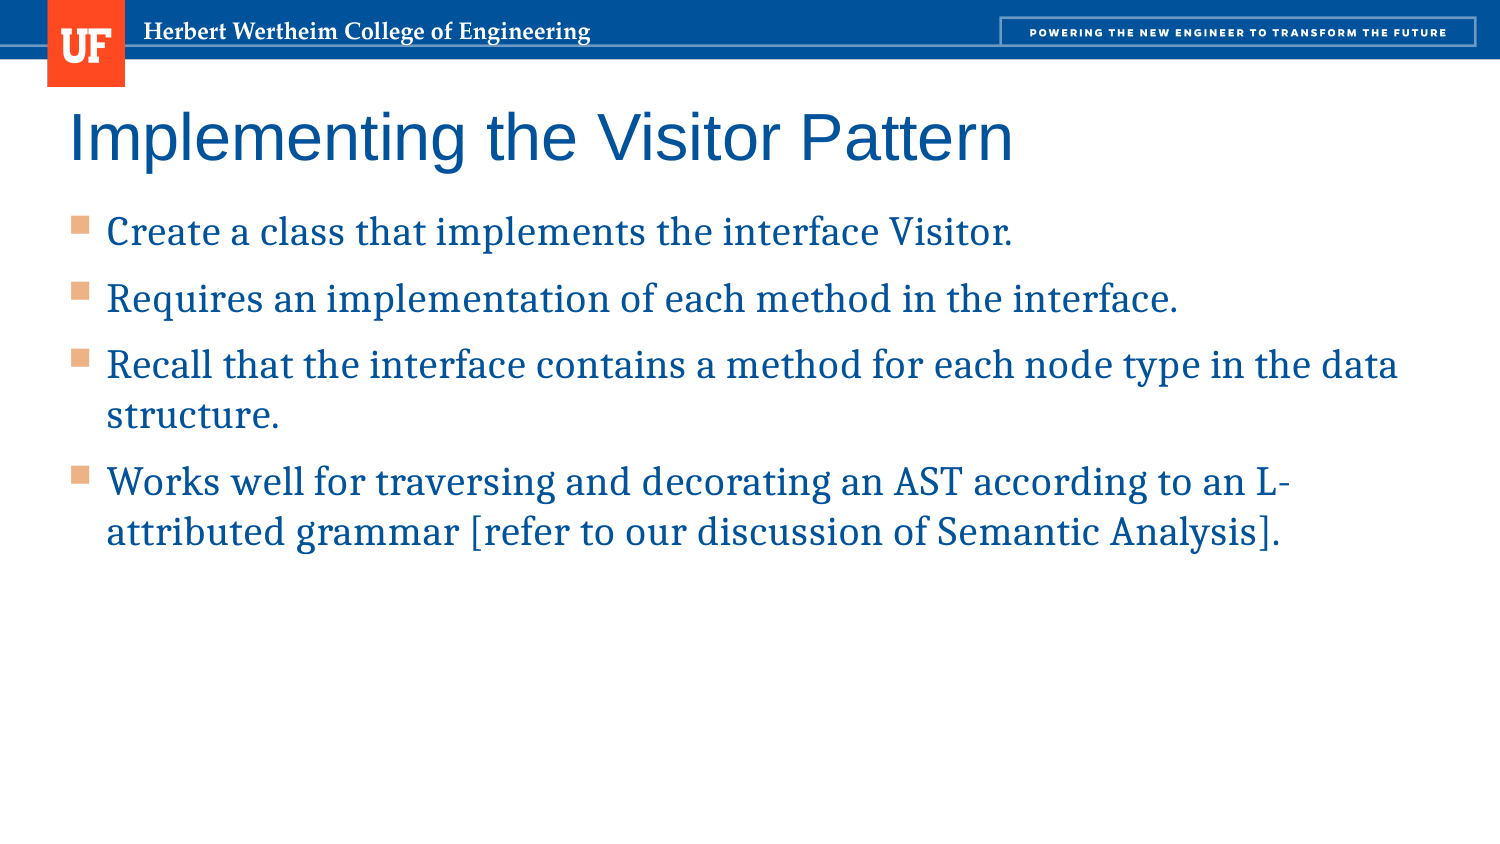

# Implementing the Visitor Pattern
Create a class that implements the interface Visitor.
Requires an implementation of each method in the interface.
Recall that the interface contains a method for each node type in the data structure.
Works well for traversing and decorating an AST according to an L-attributed grammar [refer to our discussion of Semantic Analysis].